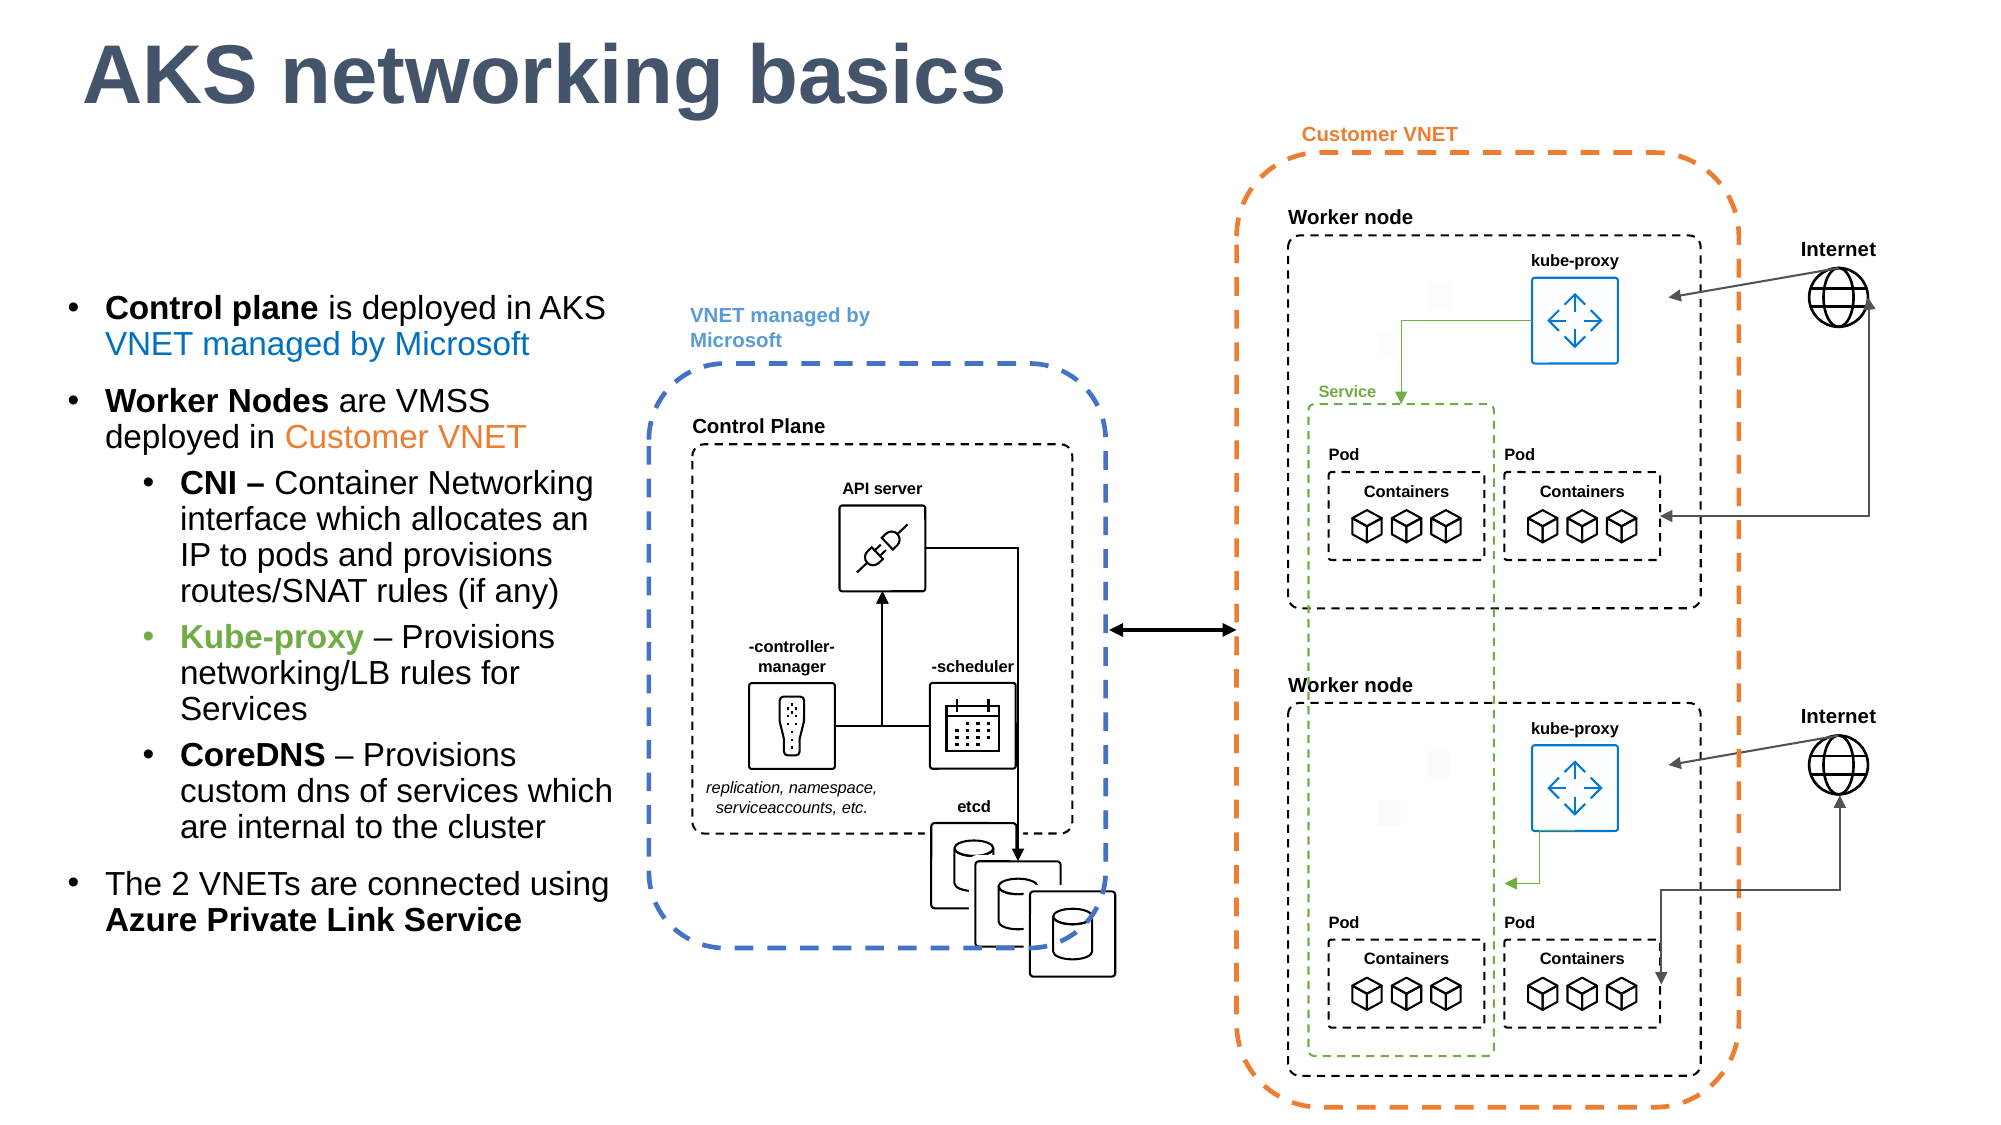

AKS networking basics
Customer VNET

Worker node

Internet

kube-proxy

Control plane is deployed in AKS VNET managed by Microsoft
Worker Nodes are VMSS deployed in Customer VNET
CNI – Container Networking interface which allocates an IP to pods and provisions routes/SNAT rules (if any)
Kube-proxy – Provisions networking/LB rules for Services
CoreDNS – Provisions custom dns of services which are internal to the cluster
The 2 VNETs are connected using Azure Private Link Service

VNET managed by Microsoft

Service

Control Plane
Pod
Pod

Containers
Containers

API server

-controller-manager

replication, namespace, serviceaccounts, etc.
-scheduler

Worker node

Internet

kube-proxy

etcd

Pod
Pod

Containers
Containers